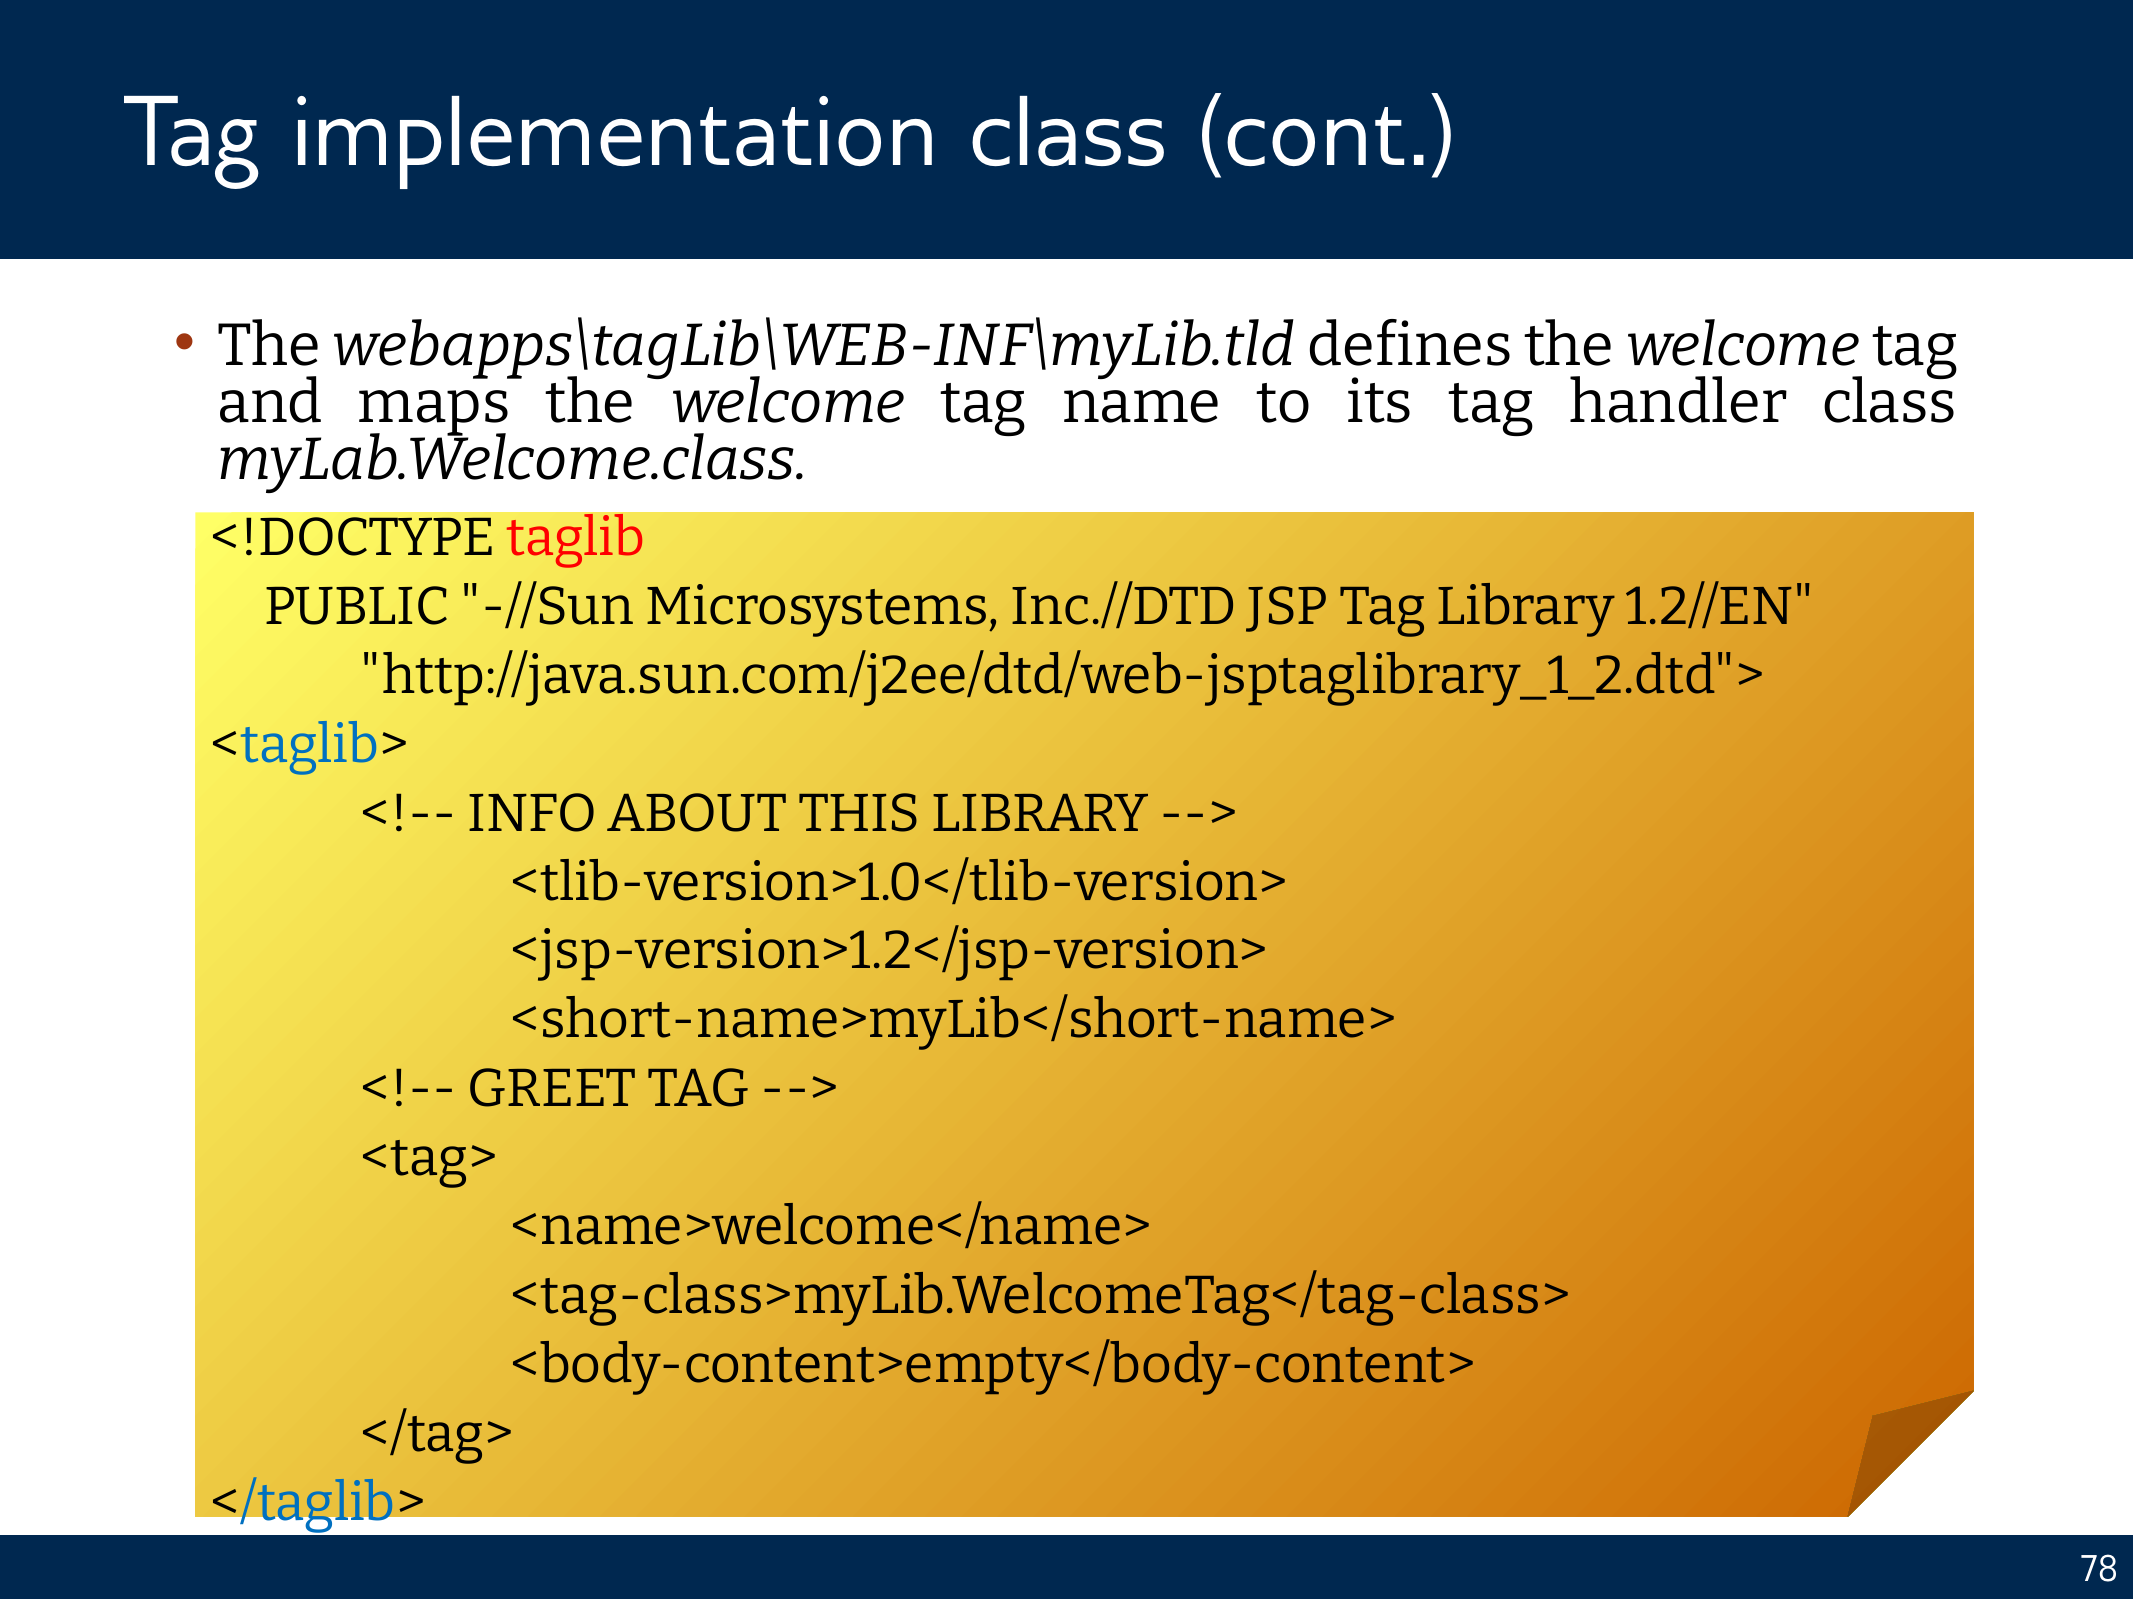

# Tag implementation class (cont.)
The webapps\tagLib\WEB-INF\myLib.tld defines the welcome tag and maps the welcome tag name to its tag handler class myLab.Welcome.class.

<!DOCTYPE taglib
     PUBLIC "-//Sun Microsystems, Inc.//DTD JSP Tag Library 1.2//EN"
	"http://java.sun.com/j2ee/dtd/web-jsptaglibrary_1_2.dtd">
<taglib>
	<!-- INFO ABOUT THIS LIBRARY -->
		<tlib-version>1.0</tlib-version>
		<jsp-version>1.2</jsp-version>
		<short-name>myLib</short-name>
	<!-- GREET TAG -->
	<tag>
		<name>welcome</name>
		<tag-class>myLib.WelcomeTag</tag-class>
		<body-content>empty</body-content>
	</tag>
</taglib>